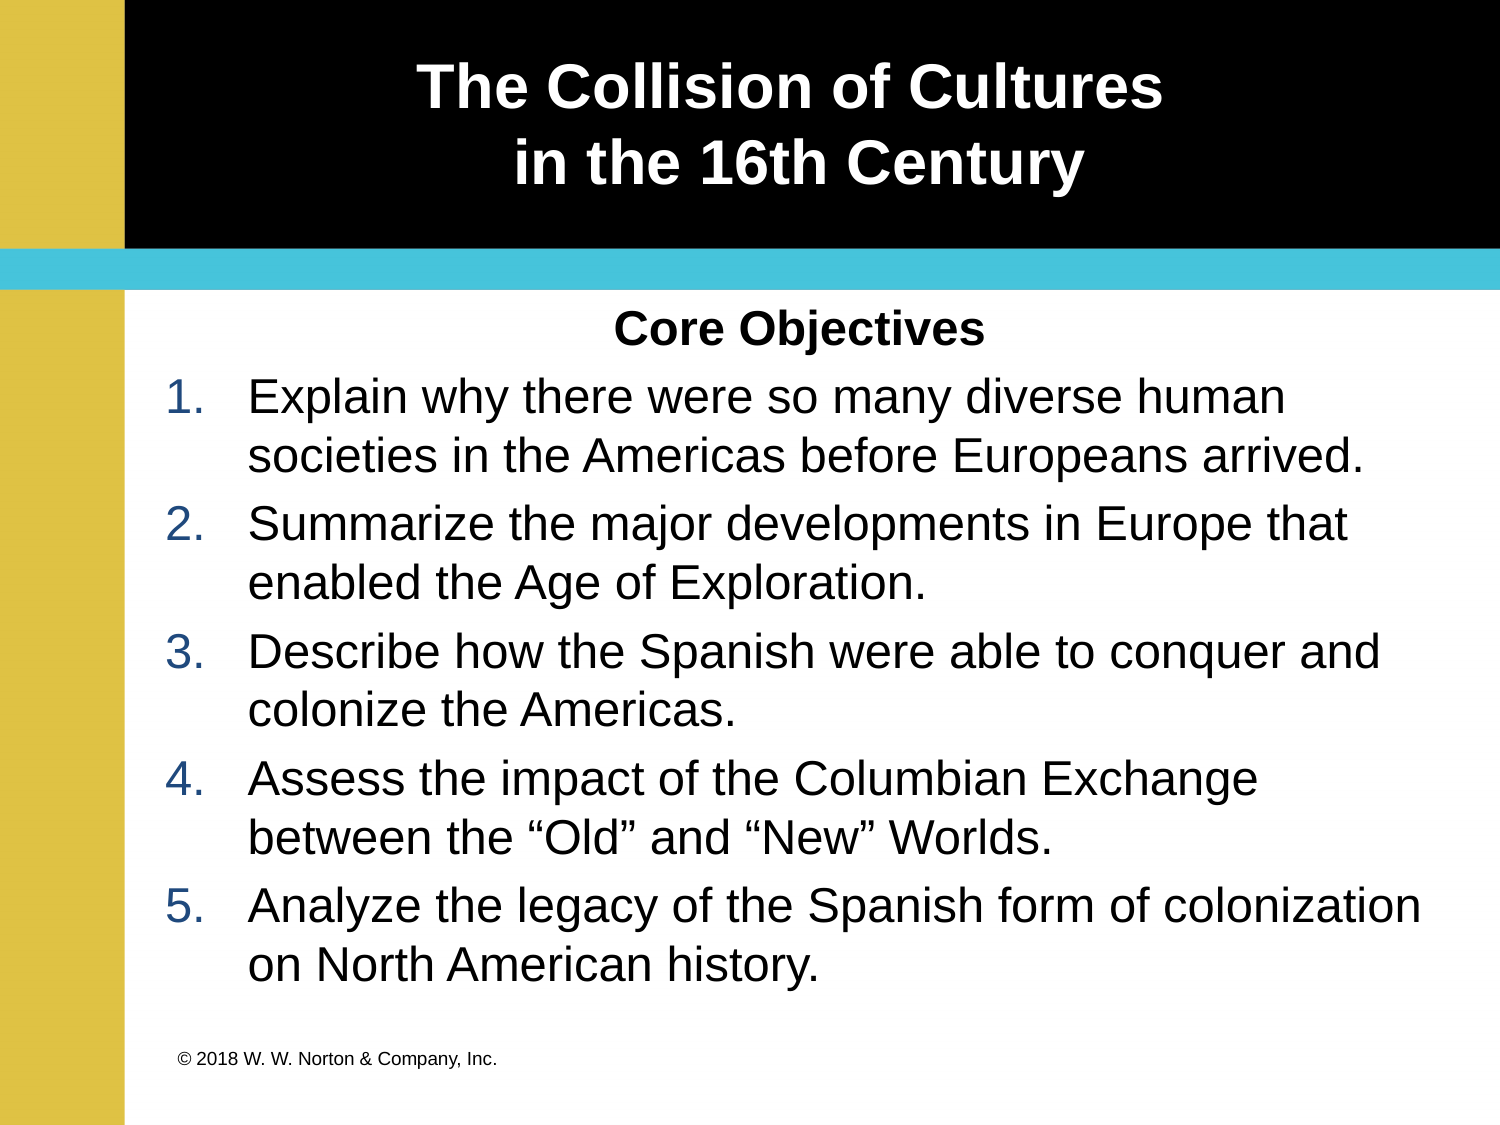

# The Collision of Cultures in the 16th Century
Core Objectives
Explain why there were so many diverse human societies in the Americas before Europeans arrived.
Summarize the major developments in Europe that enabled the Age of Exploration.
Describe how the Spanish were able to conquer and colonize the Americas.
Assess the impact of the Columbian Exchange between the “Old” and “New” Worlds.
Analyze the legacy of the Spanish form of colonization on North American history.